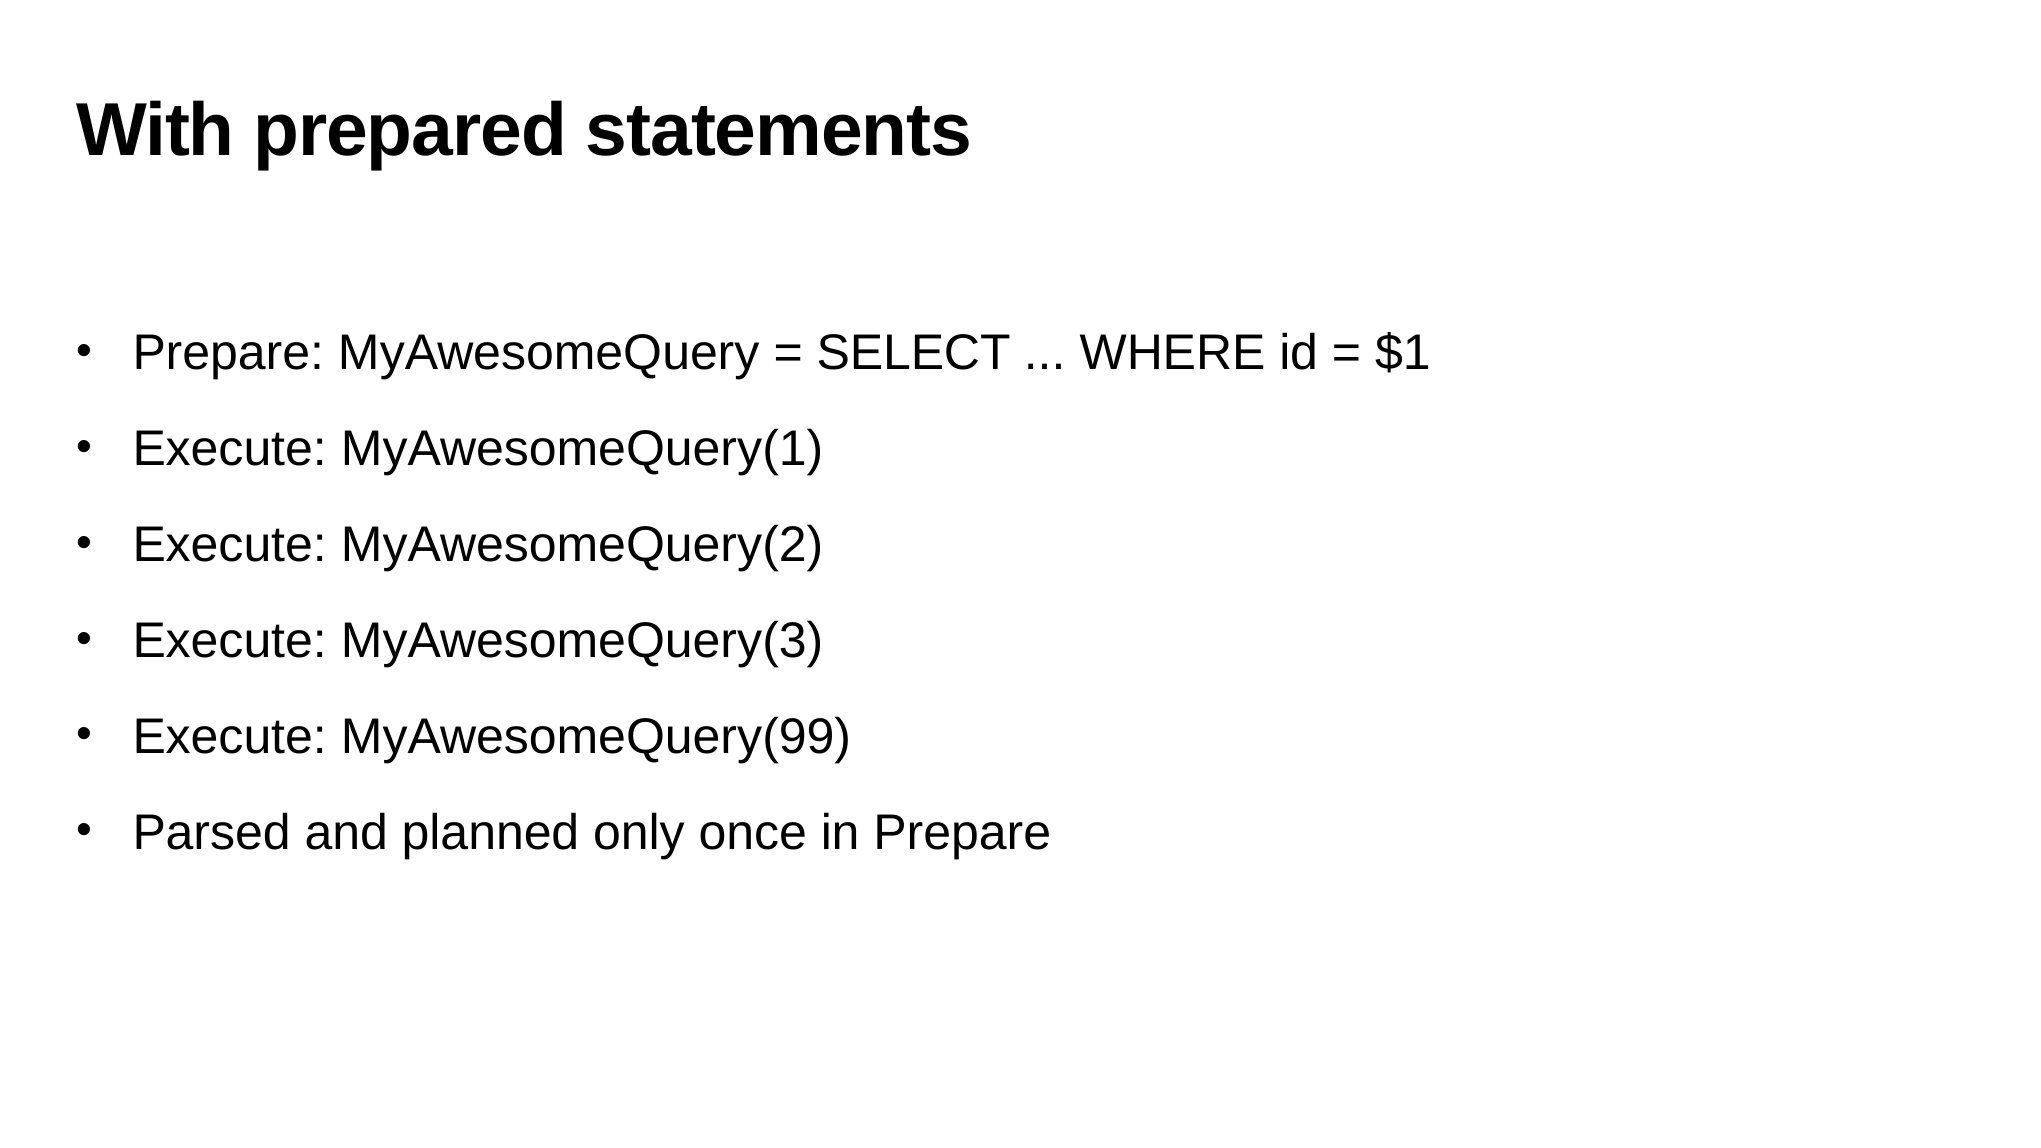

# With prepared statements
Prepare: MyAwesomeQuery = SELECT ... WHERE id = $1
Execute: MyAwesomeQuery(1)
Execute: MyAwesomeQuery(2)
Execute: MyAwesomeQuery(3)
Execute: MyAwesomeQuery(99)
Parsed and planned only once in Prepare